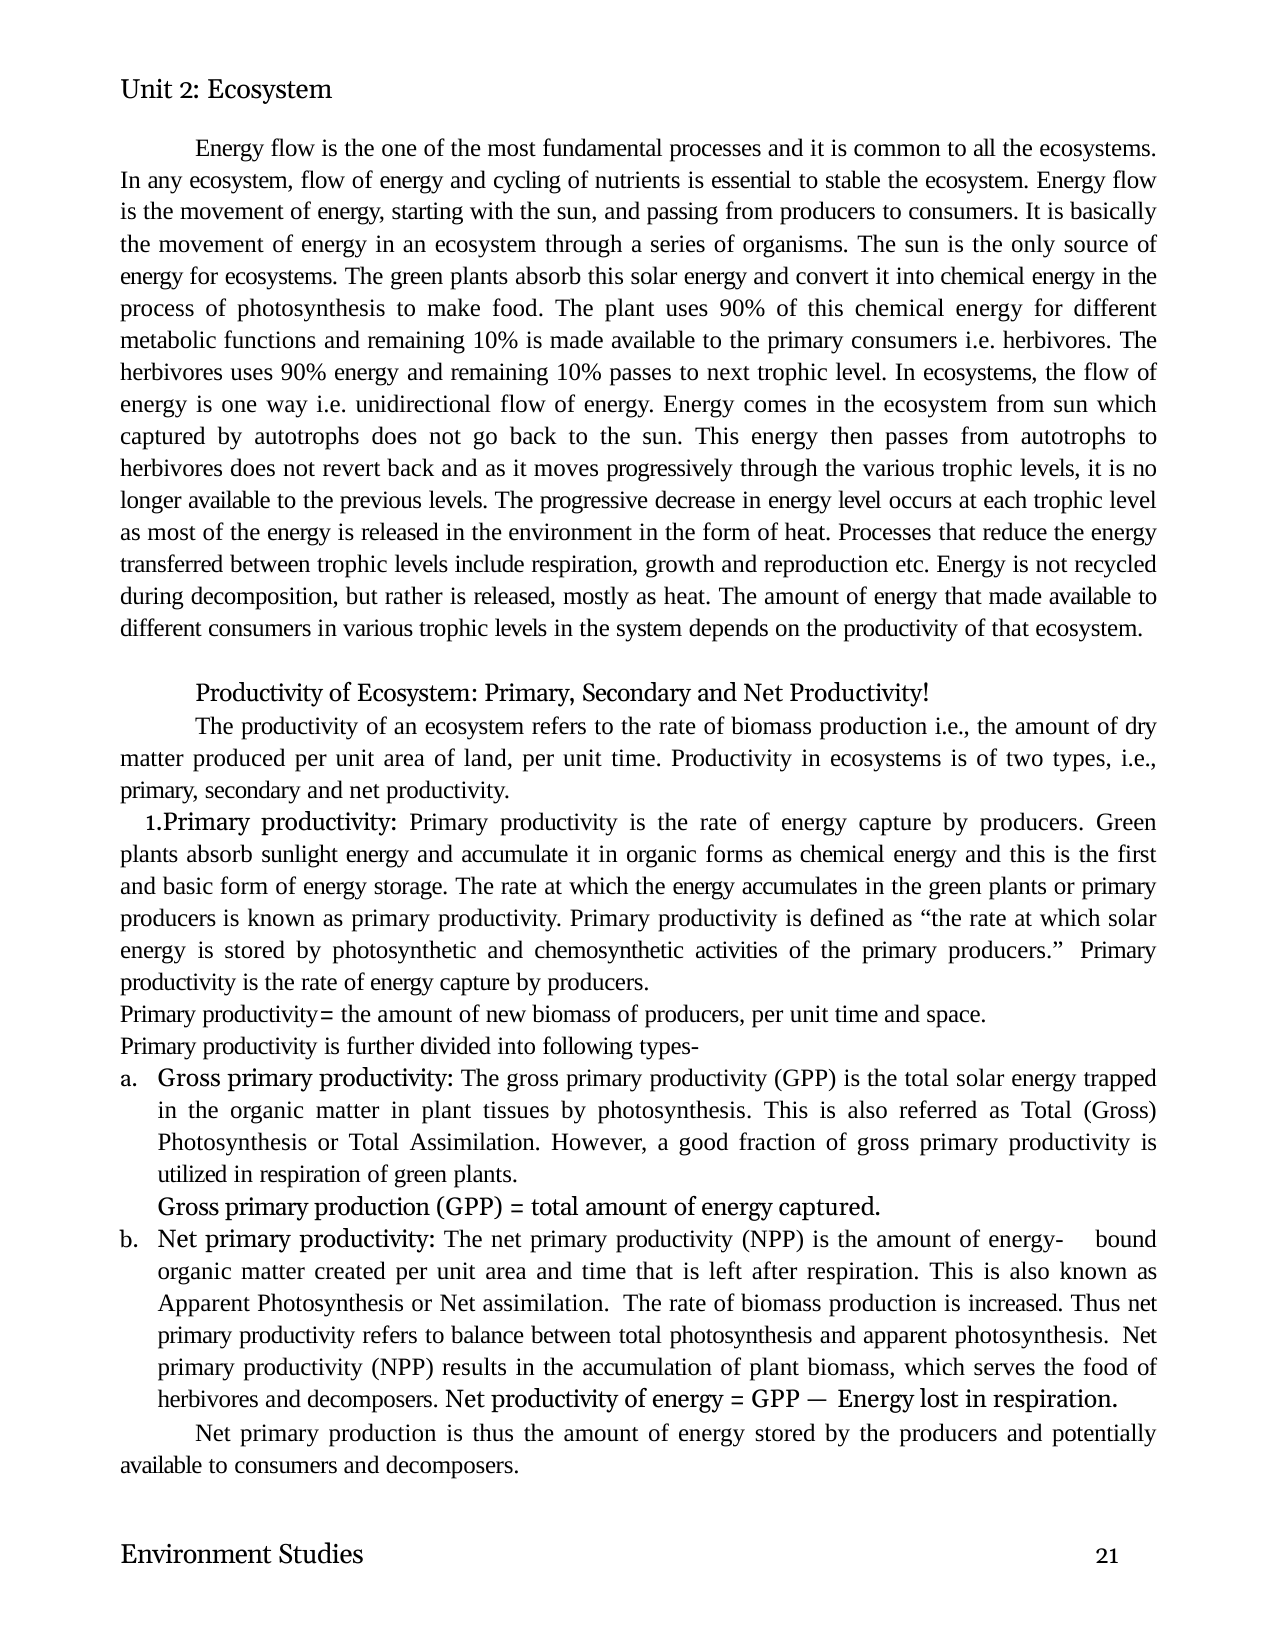

Unit 2: Ecosystem
Energy flow is the one of the most fundamental processes and it is common to all the ecosystems. In any ecosystem, flow of energy and cycling of nutrients is essential to stable the ecosystem. Energy flow is the movement of energy, starting with the sun, and passing from producers to consumers. It is basically the movement of energy in an ecosystem through a series of organisms. The sun is the only source of energy for ecosystems. The green plants absorb this solar energy and convert it into chemical energy in the process of photosynthesis to make food. The plant uses 90% of this chemical energy for different metabolic functions and remaining 10% is made available to the primary consumers i.e. herbivores. The herbivores uses 90% energy and remaining 10% passes to next trophic level. In ecosystems, the flow of energy is one way i.e. unidirectional flow of energy. Energy comes in the ecosystem from sun which captured by autotrophs does not go back to the sun. This energy then passes from autotrophs to herbivores does not revert back and as it moves progressively through the various trophic levels, it is no longer available to the previous levels. The progressive decrease in energy level occurs at each trophic level as most of the energy is released in the environment in the form of heat. Processes that reduce the energy transferred between trophic levels include respiration, growth and reproduction etc. Energy is not recycled during decomposition, but rather is released, mostly as heat. The amount of energy that made available to different consumers in various trophic levels in the system depends on the productivity of that ecosystem.

Productivity of Ecosystem: Primary, Secondary and Net Productivity!
The productivity of an ecosystem refers to the rate of biomass production i.e., the amount of dry matter produced per unit area of land, per unit time. Productivity in ecosystems is of two types, i.e., primary, secondary and net productivity.
Primary productivity: Primary productivity is the rate of energy capture by producers. Green plants absorb sunlight energy and accumulate it in organic forms as chemical energy and this is the first and basic form of energy storage. The rate at which the energy accumulates in the green plants or primary producers is known as primary productivity. Primary productivity is defined as “the rate at which solar energy is stored by photosynthetic and chemosynthetic activities of the primary producers.” Primary productivity is the rate of energy capture by producers.
Primary productivity= the amount of new biomass of producers, per unit time and space. Primary productivity is further divided into following types-
Gross primary productivity: The gross primary productivity (GPP) is the total solar energy trapped in the organic matter in plant tissues by photosynthesis. This is also referred as Total (Gross) Photosynthesis or Total Assimilation. However, a good fraction of gross primary productivity is utilized in respiration of green plants.
Gross primary production (GPP) = total amount of energy captured.
Net primary productivity: The net primary productivity (NPP) is the amount of energy-  bound organic matter created per unit area and time that is left after respiration. This is also known as Apparent Photosynthesis or Net assimilation. The rate of biomass production is increased. Thus net primary productivity refers to balance between total photosynthesis and apparent photosynthesis. Net primary productivity (NPP) results in the accumulation of plant biomass, which serves the food of herbivores and decomposers. Net productivity of energy = GPP — Energy lost in respiration.
Net primary production is thus the amount of energy stored by the producers and potentially available to consumers and decomposers.
Environment Studies
21